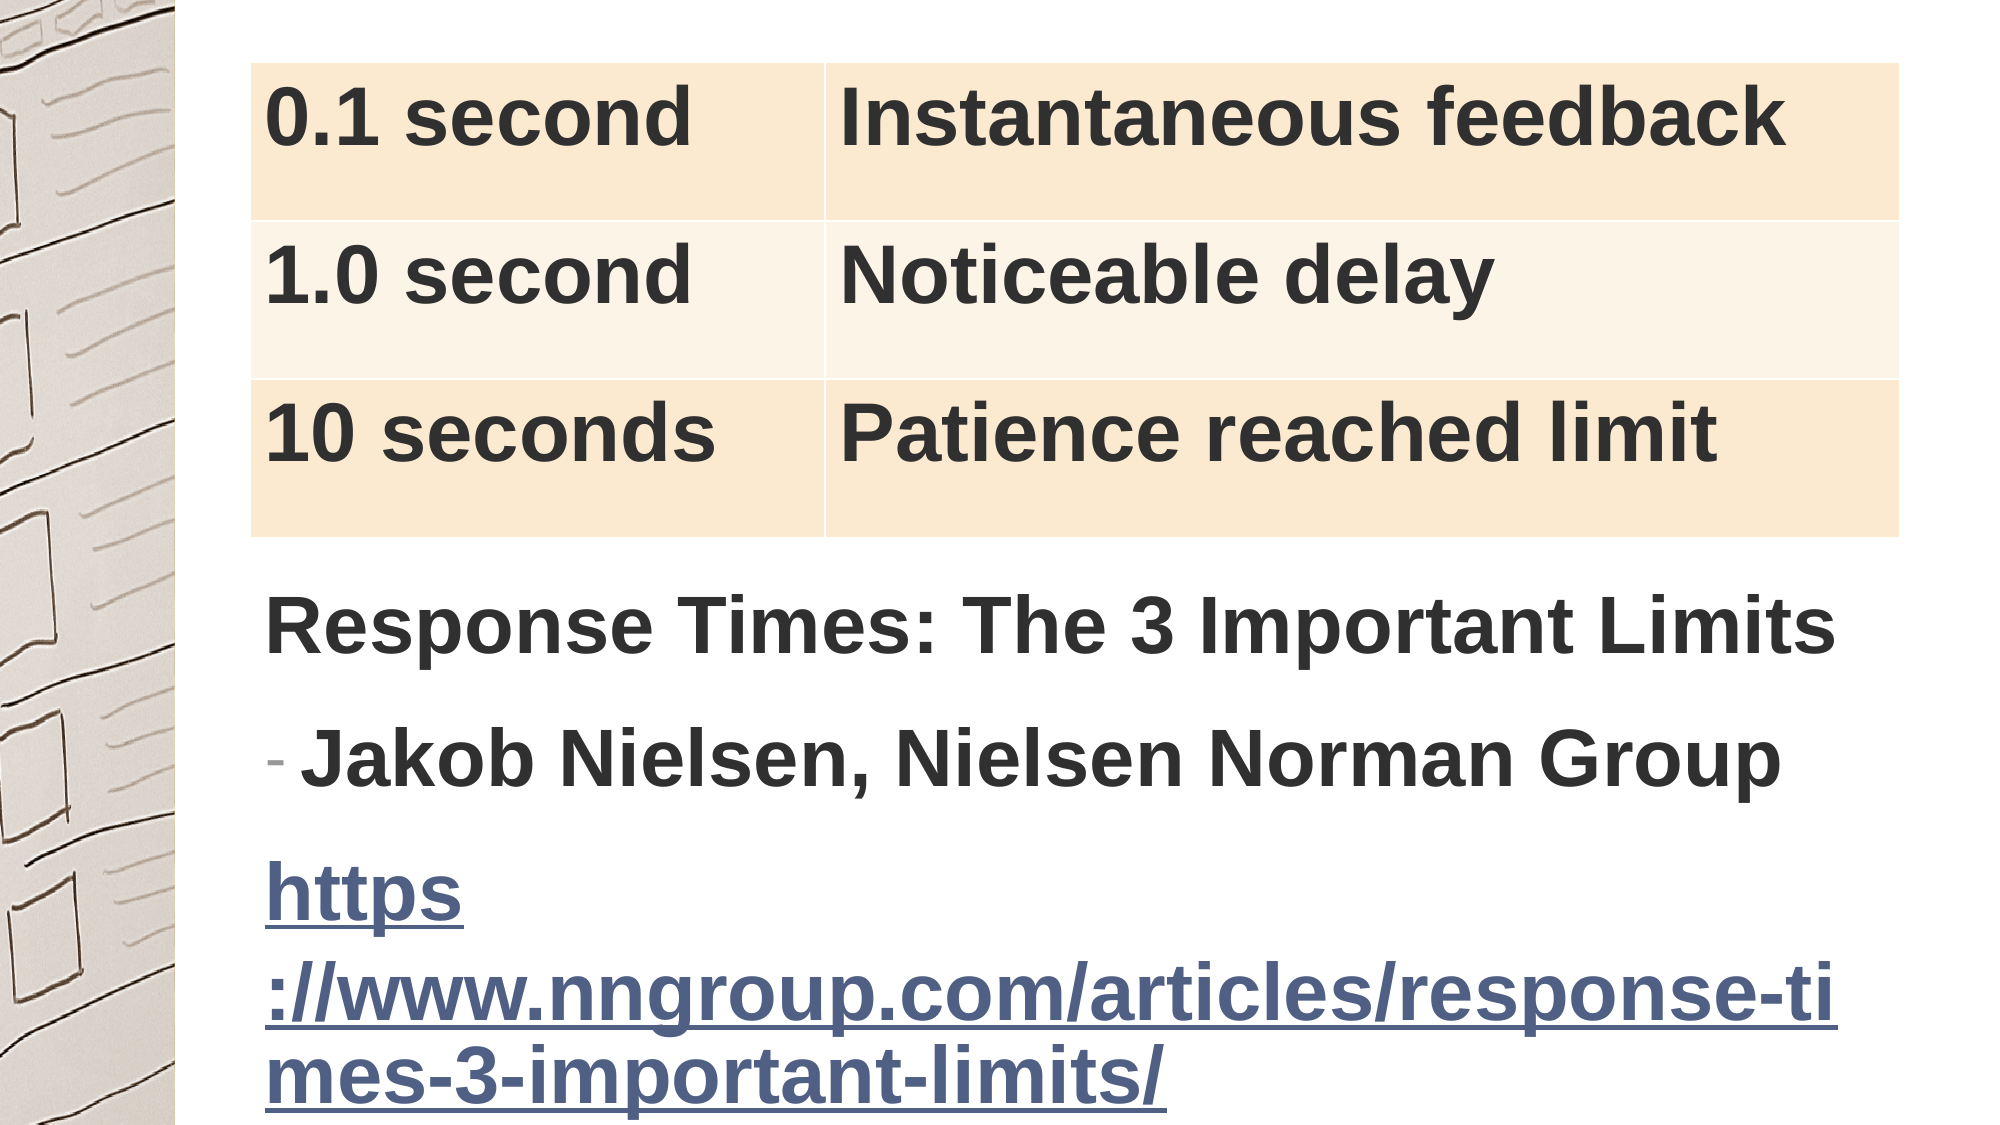

| 0.1 second | Instantaneous feedback |
| --- | --- |
| 1.0 second | Noticeable delay |
| 10 seconds | Patience reached limit |
Response Times: The 3 Important Limits
Jakob Nielsen, Nielsen Norman Group
https://www.nngroup.com/articles/response-times-3-important-limits/